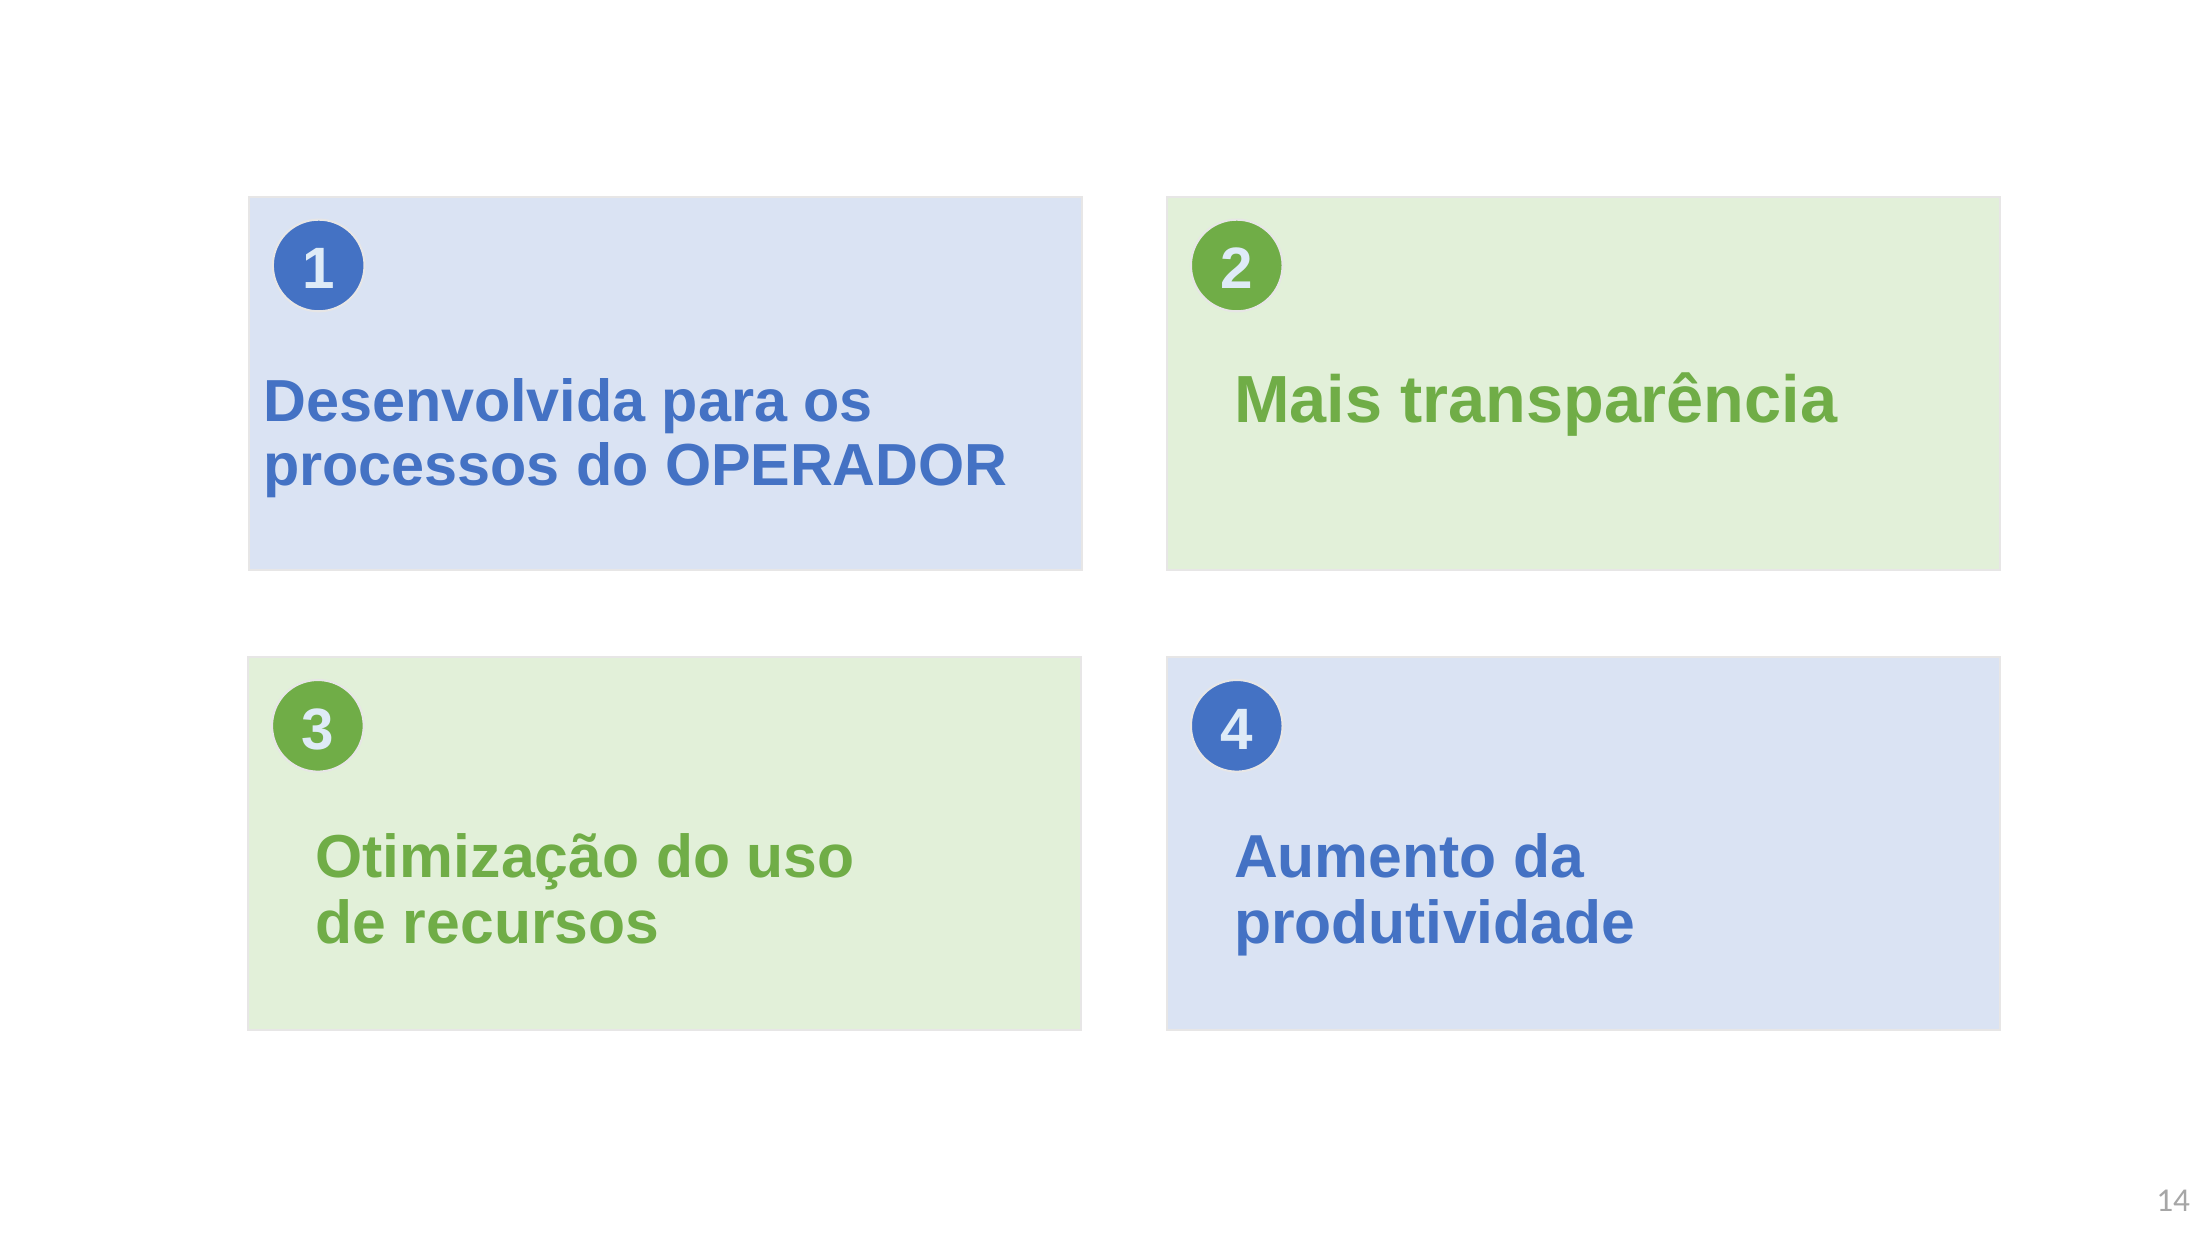

1
2
Mais transparência
Desenvolvida para os processos do OPERADOR

3
4
Otimização do uso de recursos
Aumento da produtividade
14